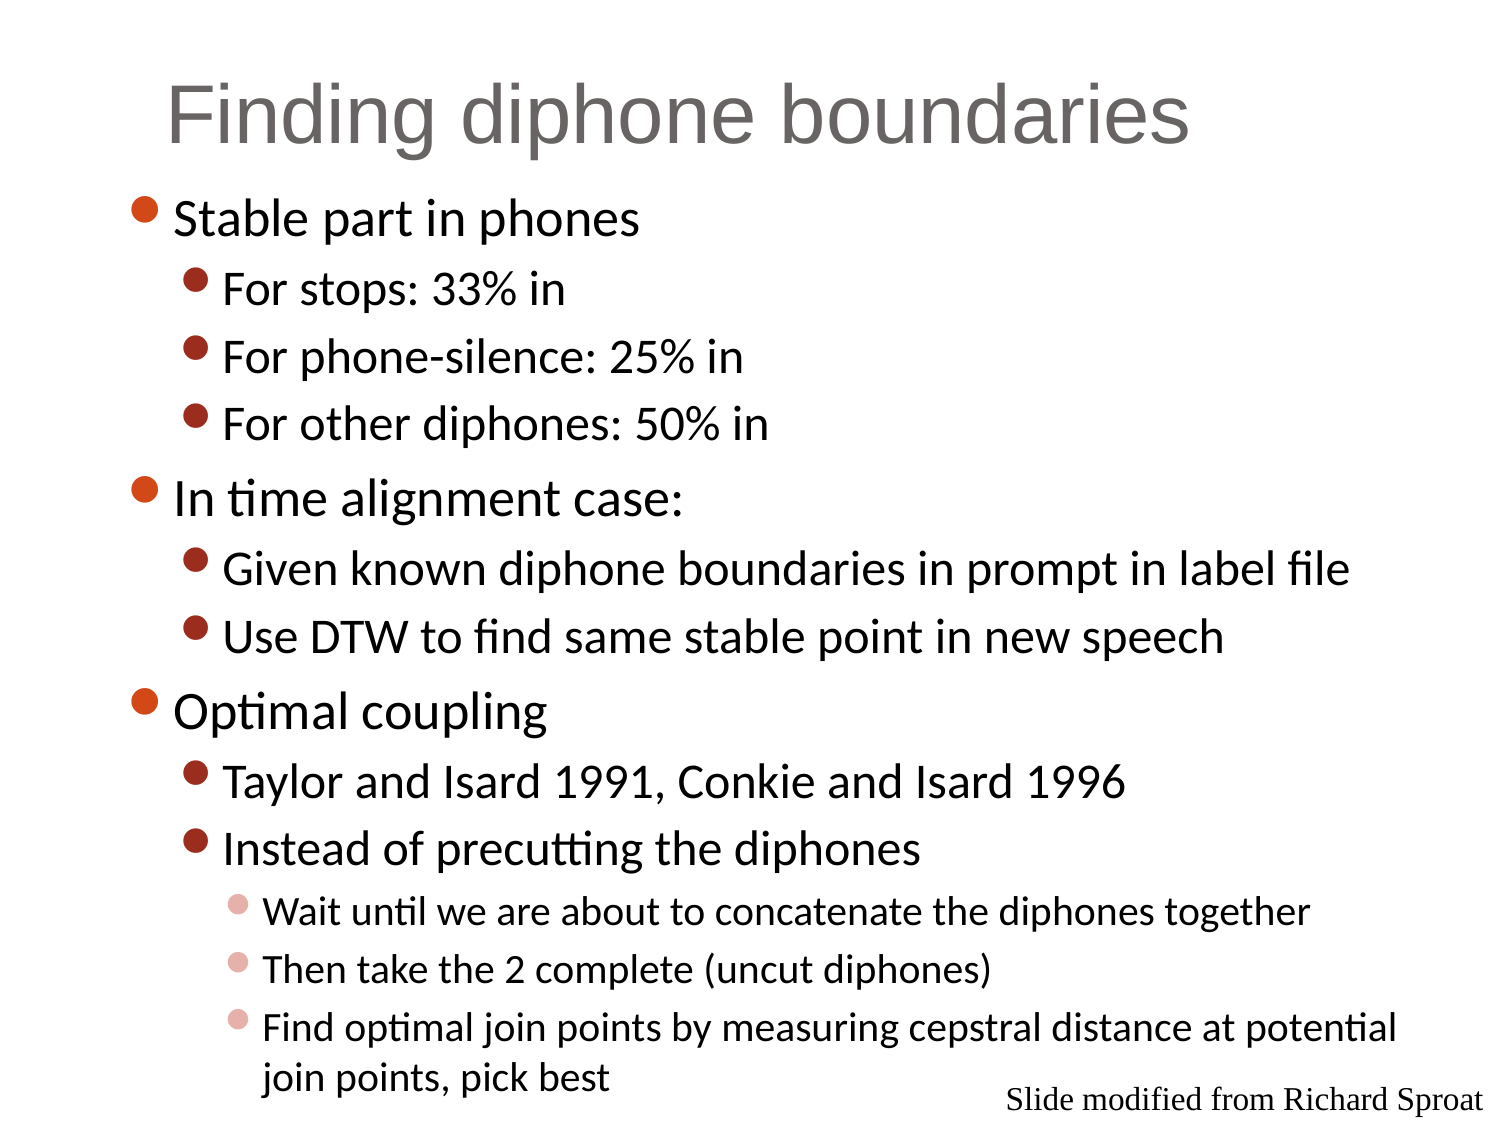

# Finding diphone boundaries
Stable part in phones
For stops: 33% in
For phone-silence: 25% in
For other diphones: 50% in
In time alignment case:
Given known diphone boundaries in prompt in label file
Use DTW to find same stable point in new speech
Optimal coupling
Taylor and Isard 1991, Conkie and Isard 1996
Instead of precutting the diphones
Wait until we are about to concatenate the diphones together
Then take the 2 complete (uncut diphones)
Find optimal join points by measuring cepstral distance at potential join points, pick best
Slide modified from Richard Sproat